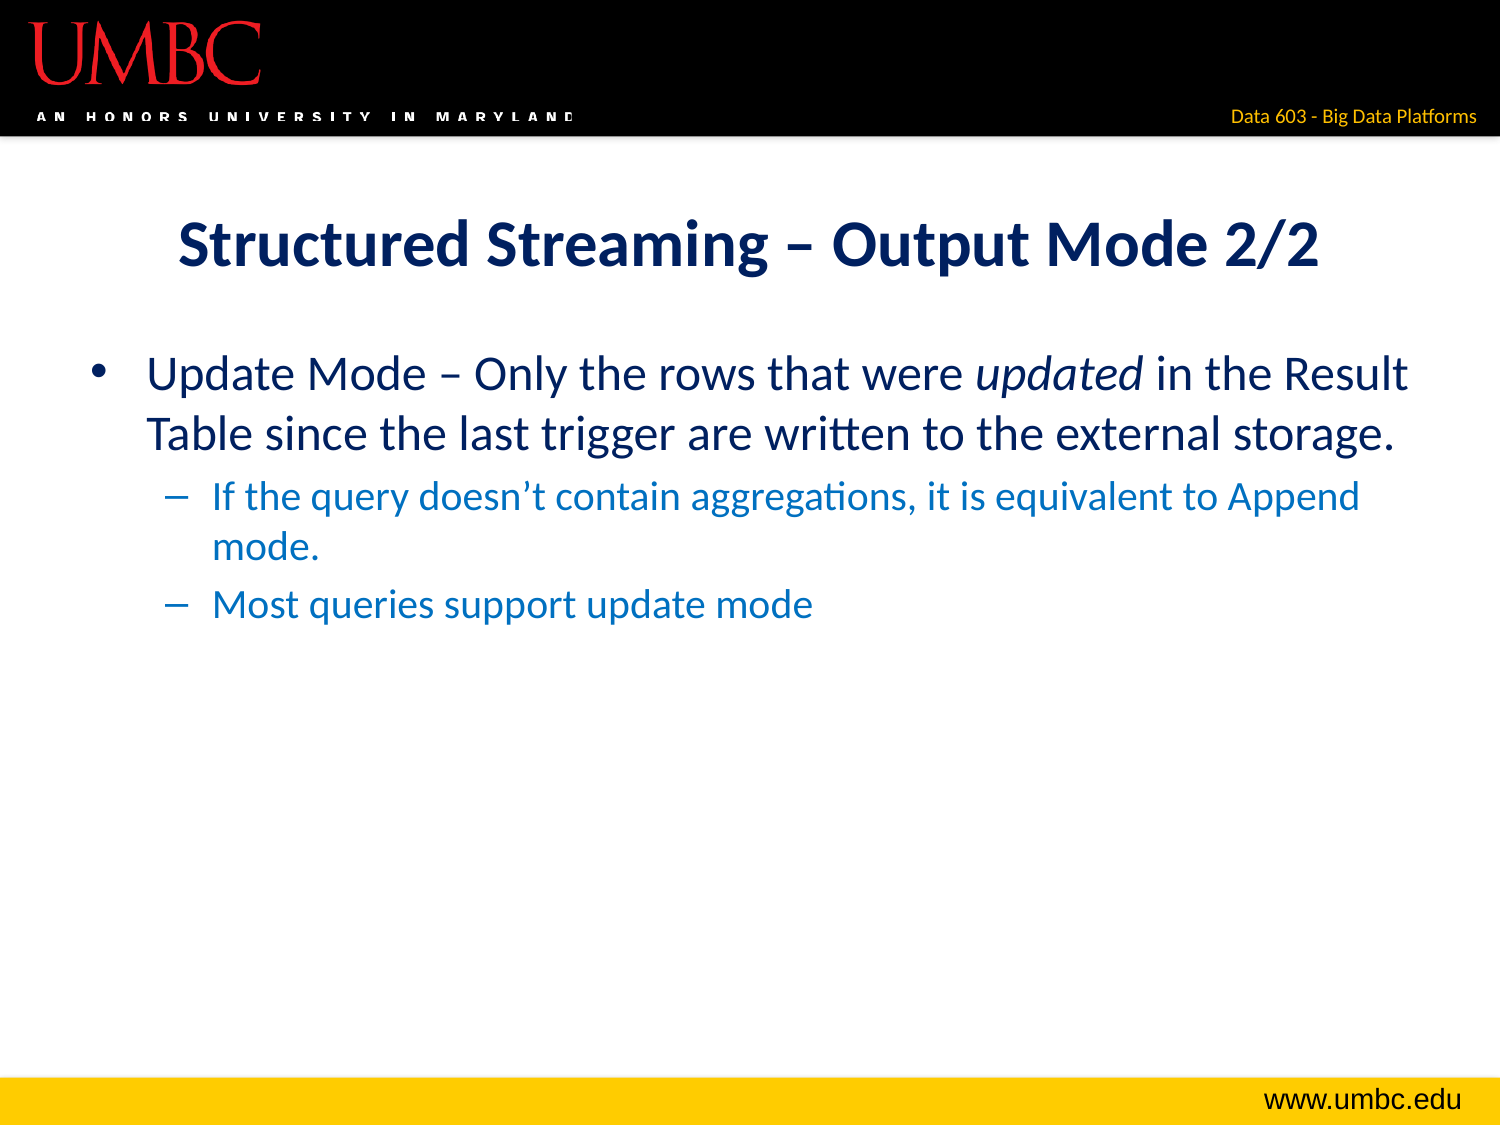

# Structured Streaming – Output Mode 2/2
Update Mode – Only the rows that were updated in the Result Table since the last trigger are written to the external storage.
If the query doesn’t contain aggregations, it is equivalent to Append mode.
Most queries support update mode